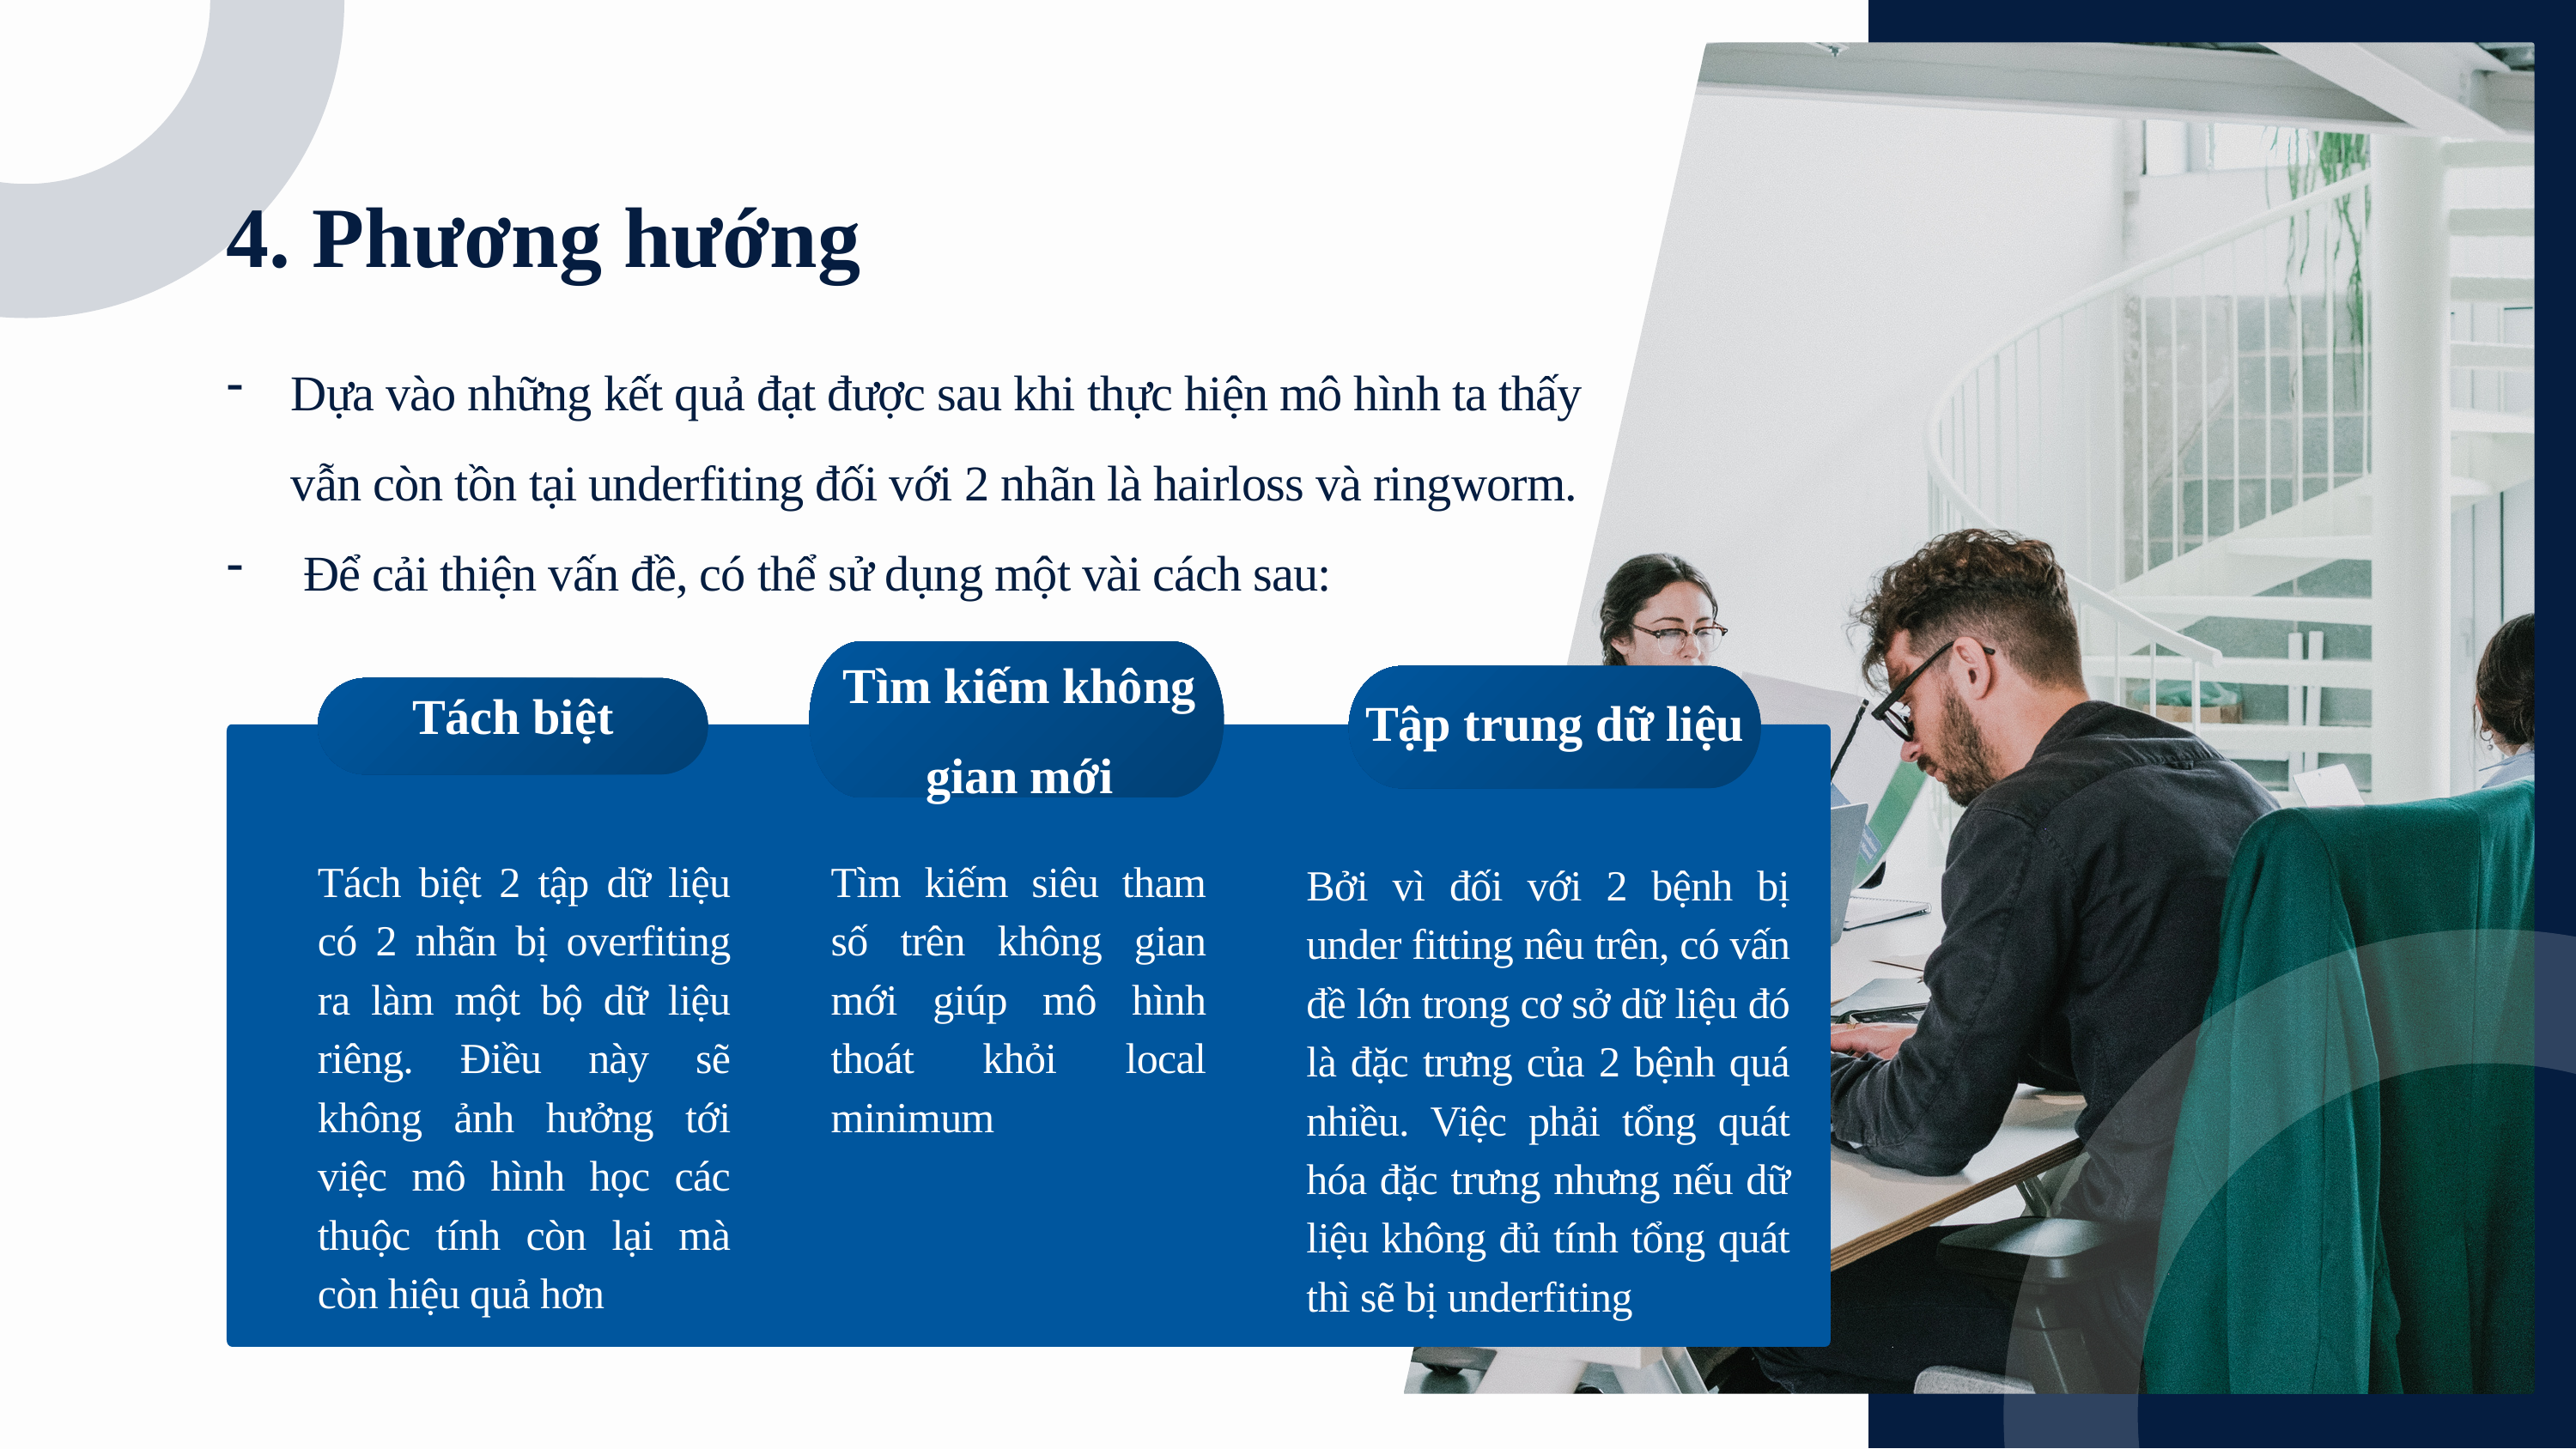

4. Phương hướng
Dựa vào những kết quả đạt được sau khi thực hiện mô hình ta thấy vẫn còn tồn tại underfiting đối với 2 nhãn là hairloss và ringworm.
 Để cải thiện vấn đề, có thể sử dụng một vài cách sau:
Tìm kiếm không gian mới

Tập trung dữ liệu

Tách biệt

Tách biệt 2 tập dữ liệu có 2 nhãn bị overfiting ra làm một bộ dữ liệu riêng. Điều này sẽ không ảnh hưởng tới việc mô hình học các thuộc tính còn lại mà còn hiệu quả hơn
Tìm kiếm siêu tham số trên không gian mới giúp mô hình thoát khỏi local minimum
Bởi vì đối với 2 bệnh bị under fitting nêu trên, có vấn đề lớn trong cơ sở dữ liệu đó là đặc trưng của 2 bệnh quá nhiều. Việc phải tổng quát hóa đặc trưng nhưng nếu dữ liệu không đủ tính tổng quát thì sẽ bị underfiting